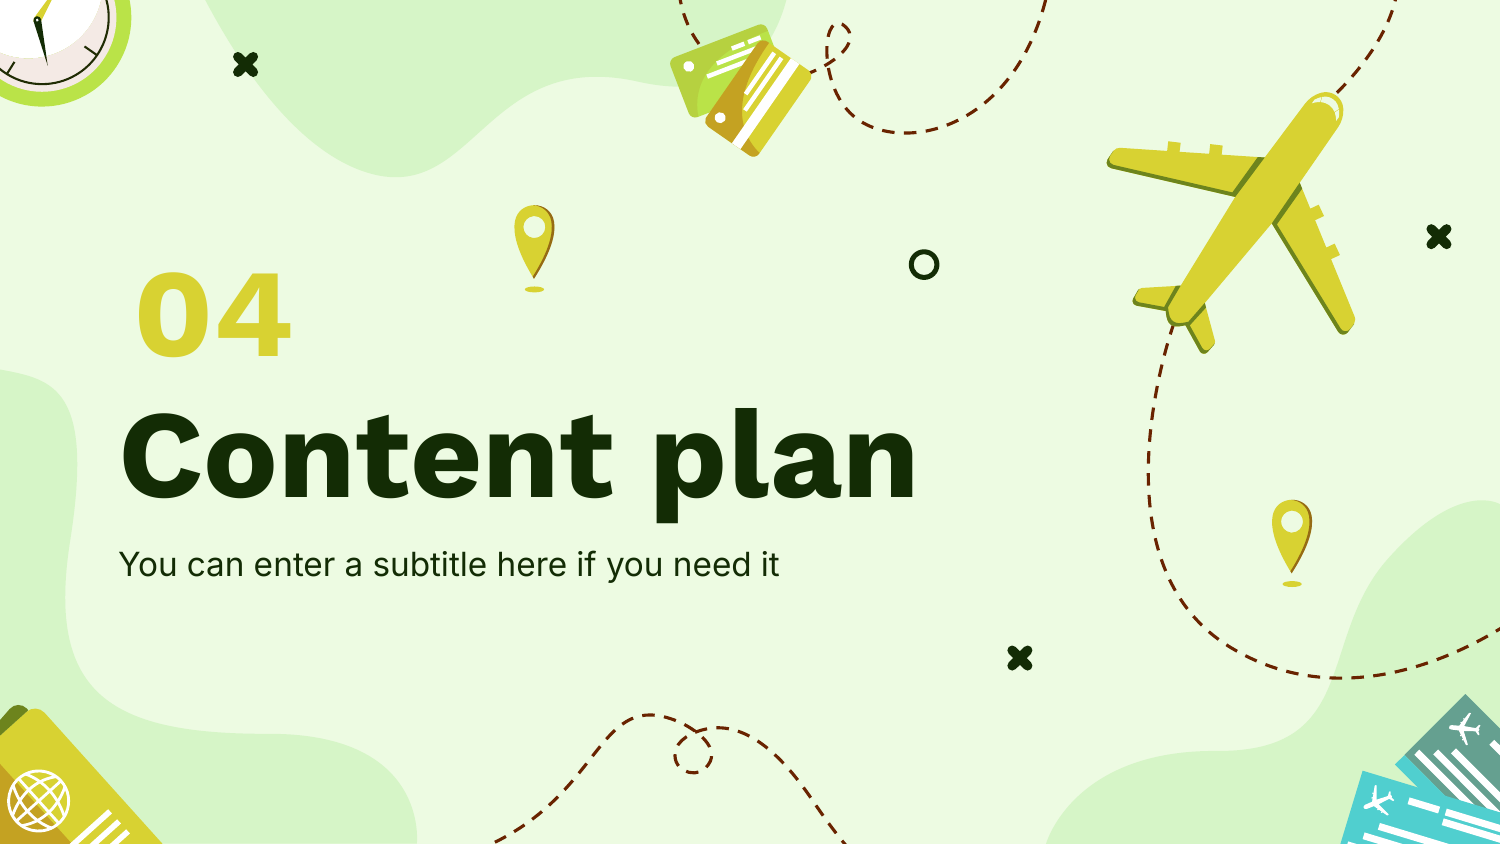

04

# Content plan

You can enter a subtitle here if you need it